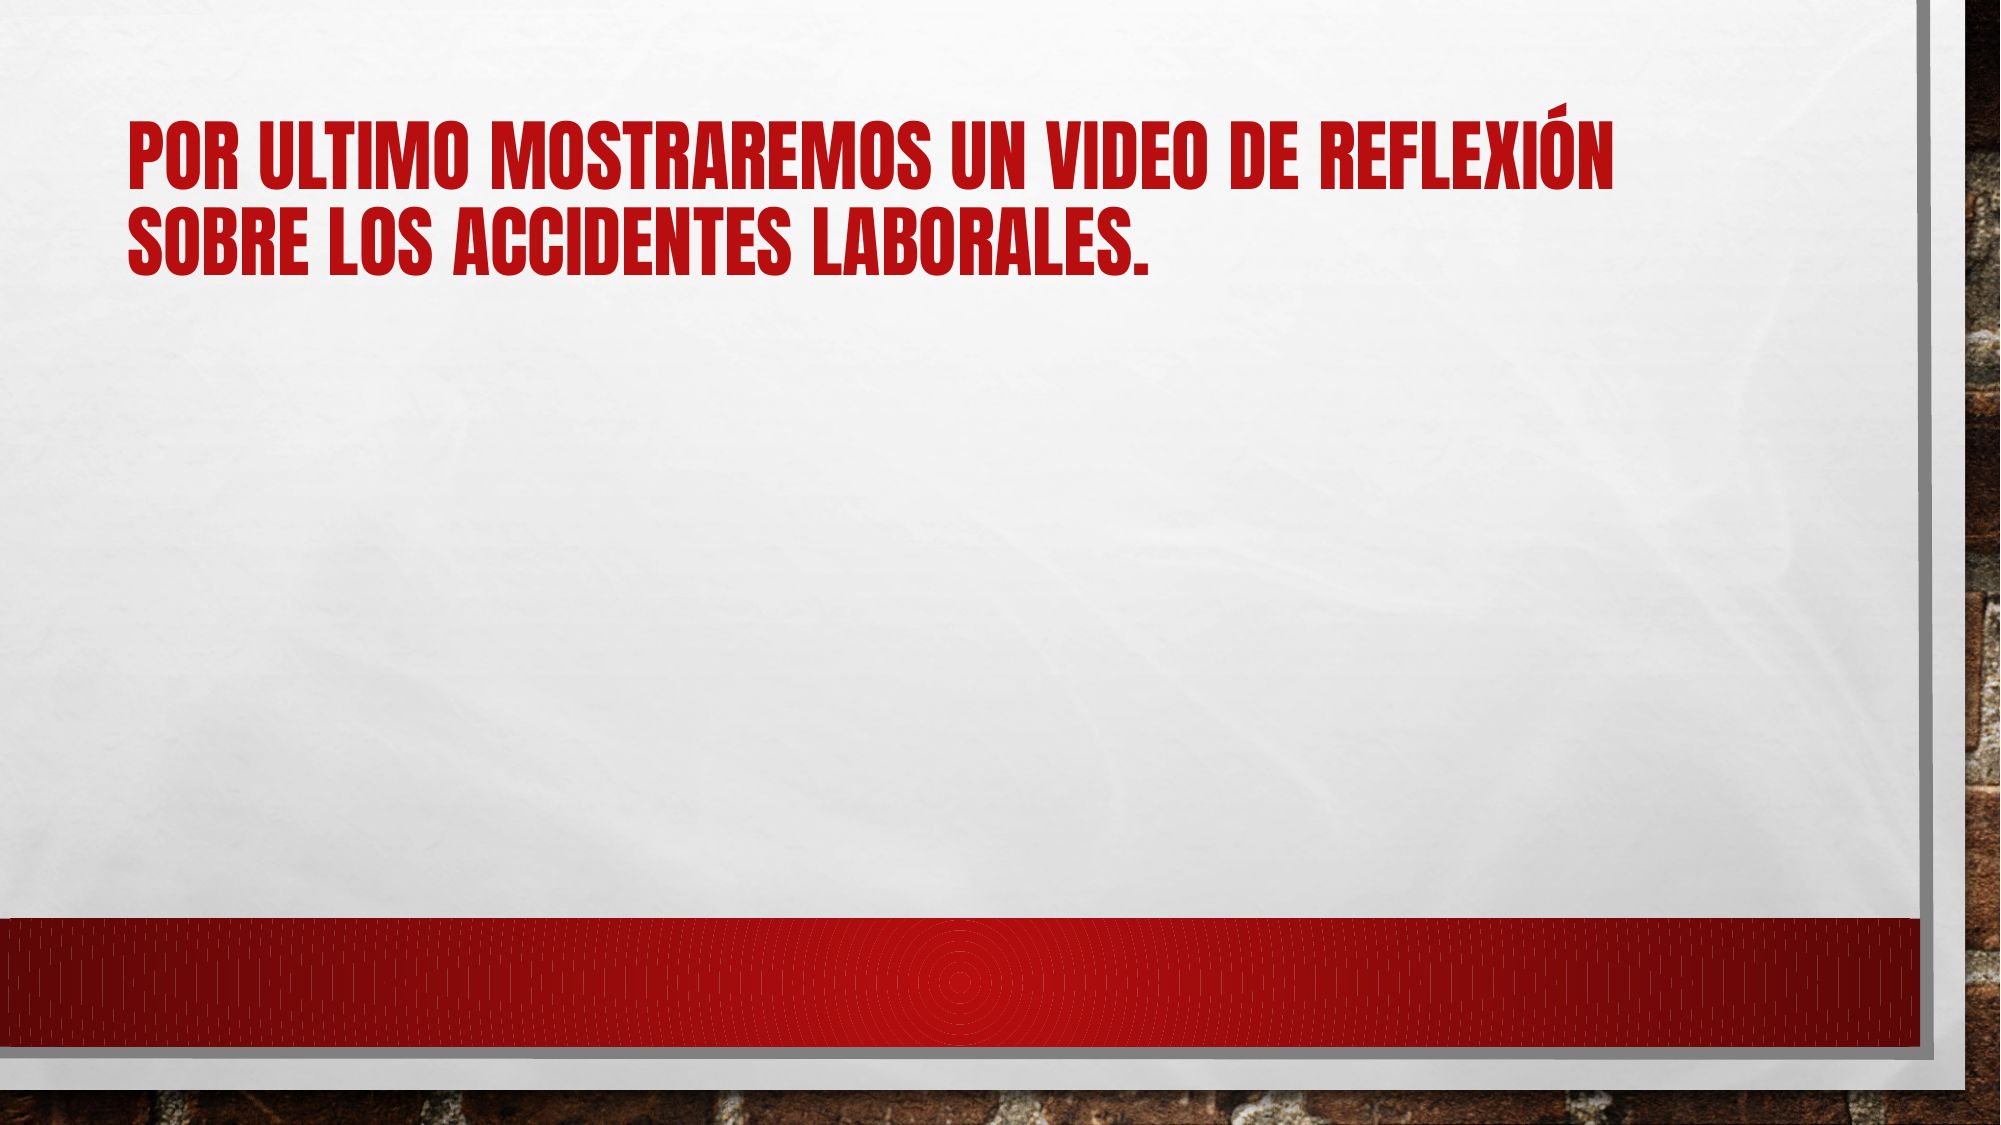

# Por ultimo mostraremos un video de reflexión sobre los accidentes laborales.